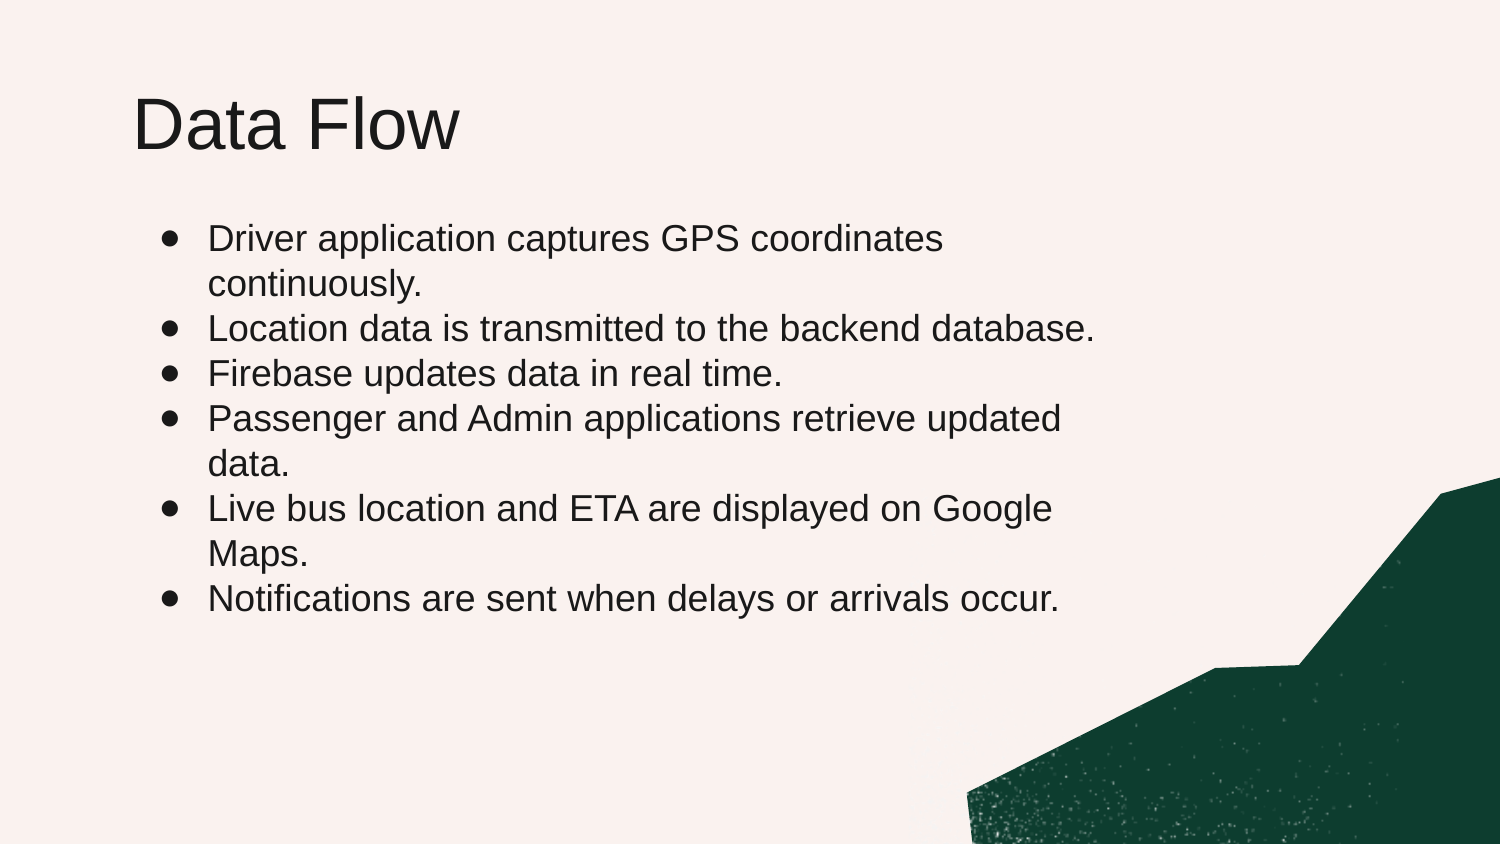

# Data Flow

Driver application captures GPS coordinates continuously.
Location data is transmitted to the backend database.
Firebase updates data in real time.
Passenger and Admin applications retrieve updated data.
Live bus location and ETA are displayed on Google Maps.
Notifications are sent when delays or arrivals occur.